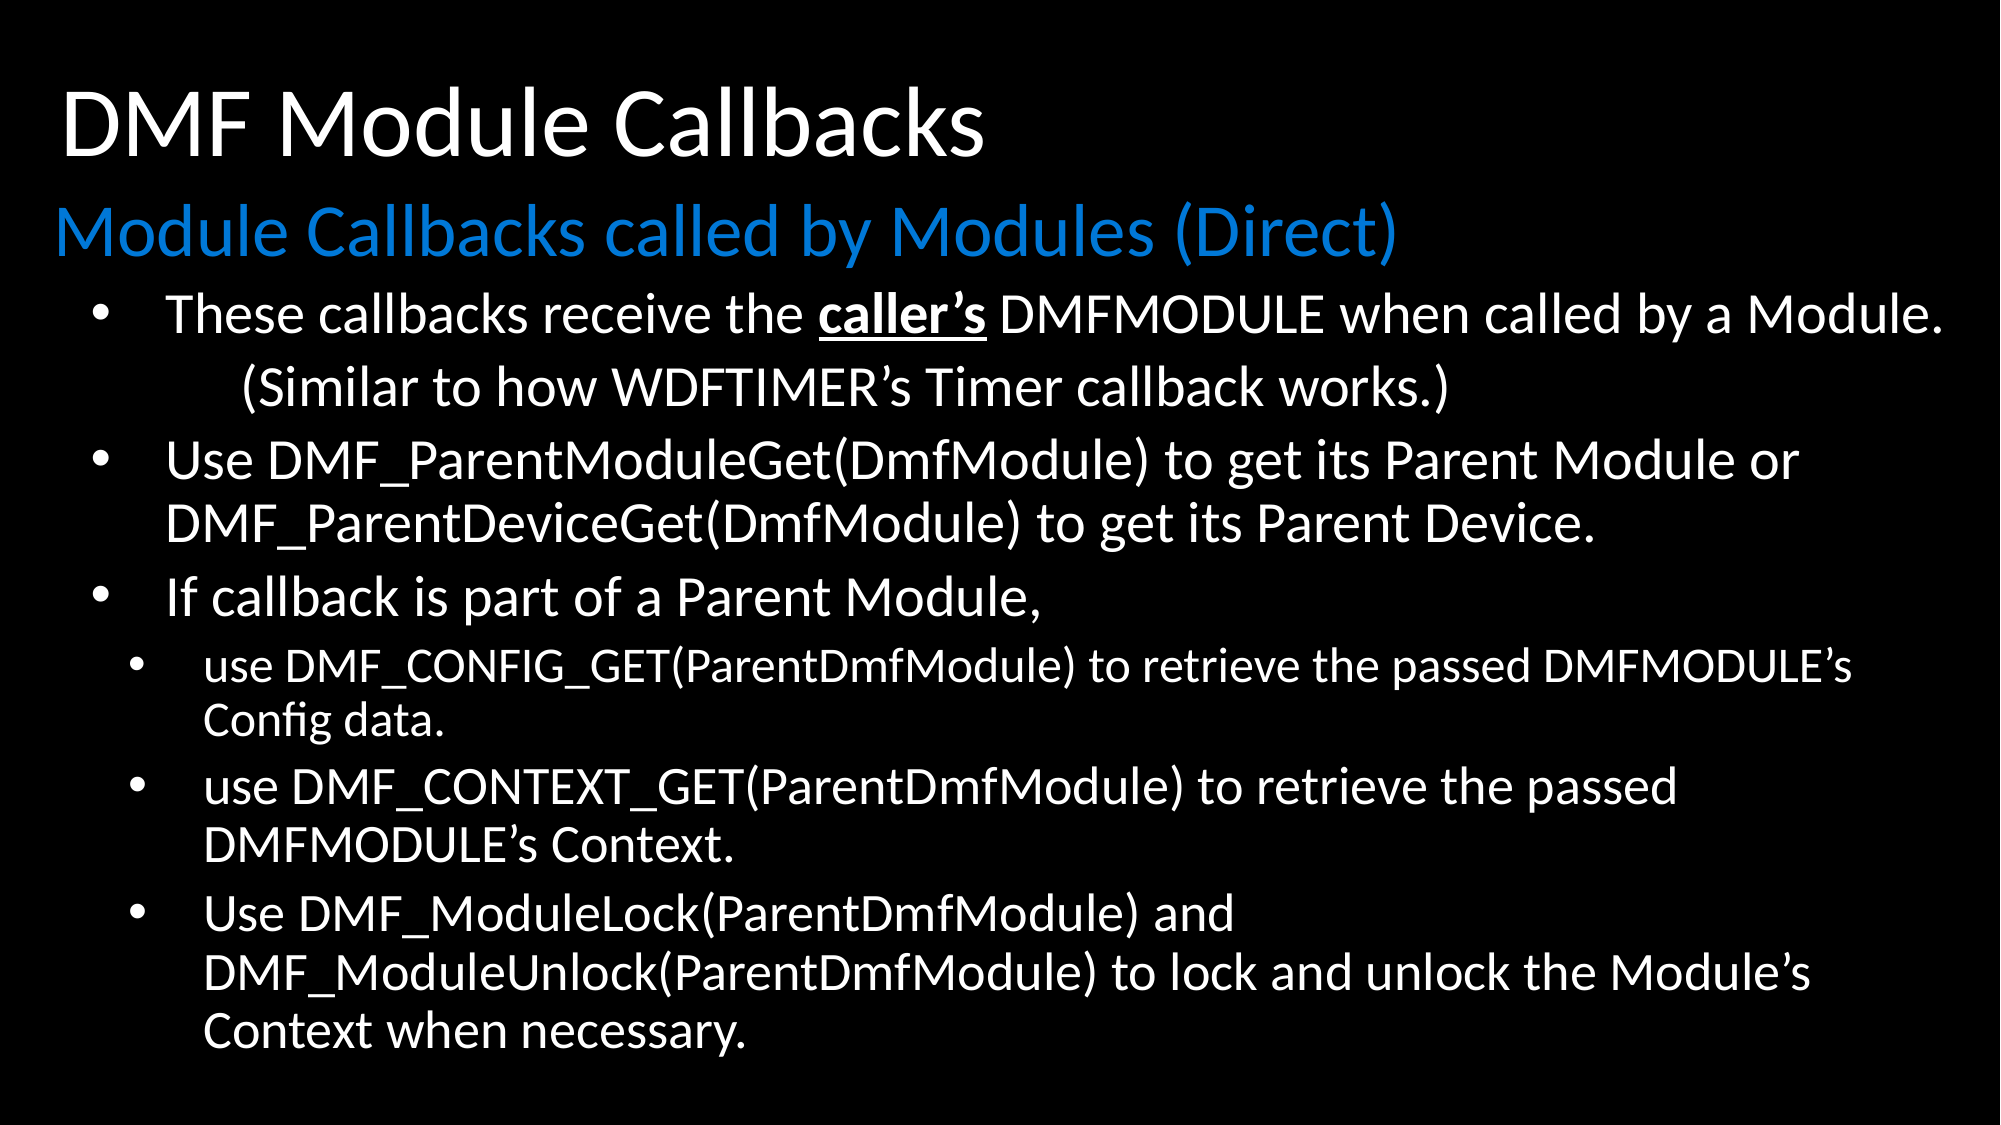

# DMF Module Callbacks
Module Callbacks called by Modules (Direct)
These callbacks receive the caller’s DMFMODULE when called by a Module.
	(Similar to how WDFTIMER’s Timer callback works.)
Use DMF_ParentModuleGet(DmfModule) to get its Parent Module or DMF_ParentDeviceGet(DmfModule) to get its Parent Device.
If callback is part of a Parent Module,
use DMF_CONFIG_GET(ParentDmfModule) to retrieve the passed DMFMODULE’s Config data.
use DMF_CONTEXT_GET(ParentDmfModule) to retrieve the passed DMFMODULE’s Context.
Use DMF_ModuleLock(ParentDmfModule) and DMF_ModuleUnlock(ParentDmfModule) to lock and unlock the Module’s Context when necessary.